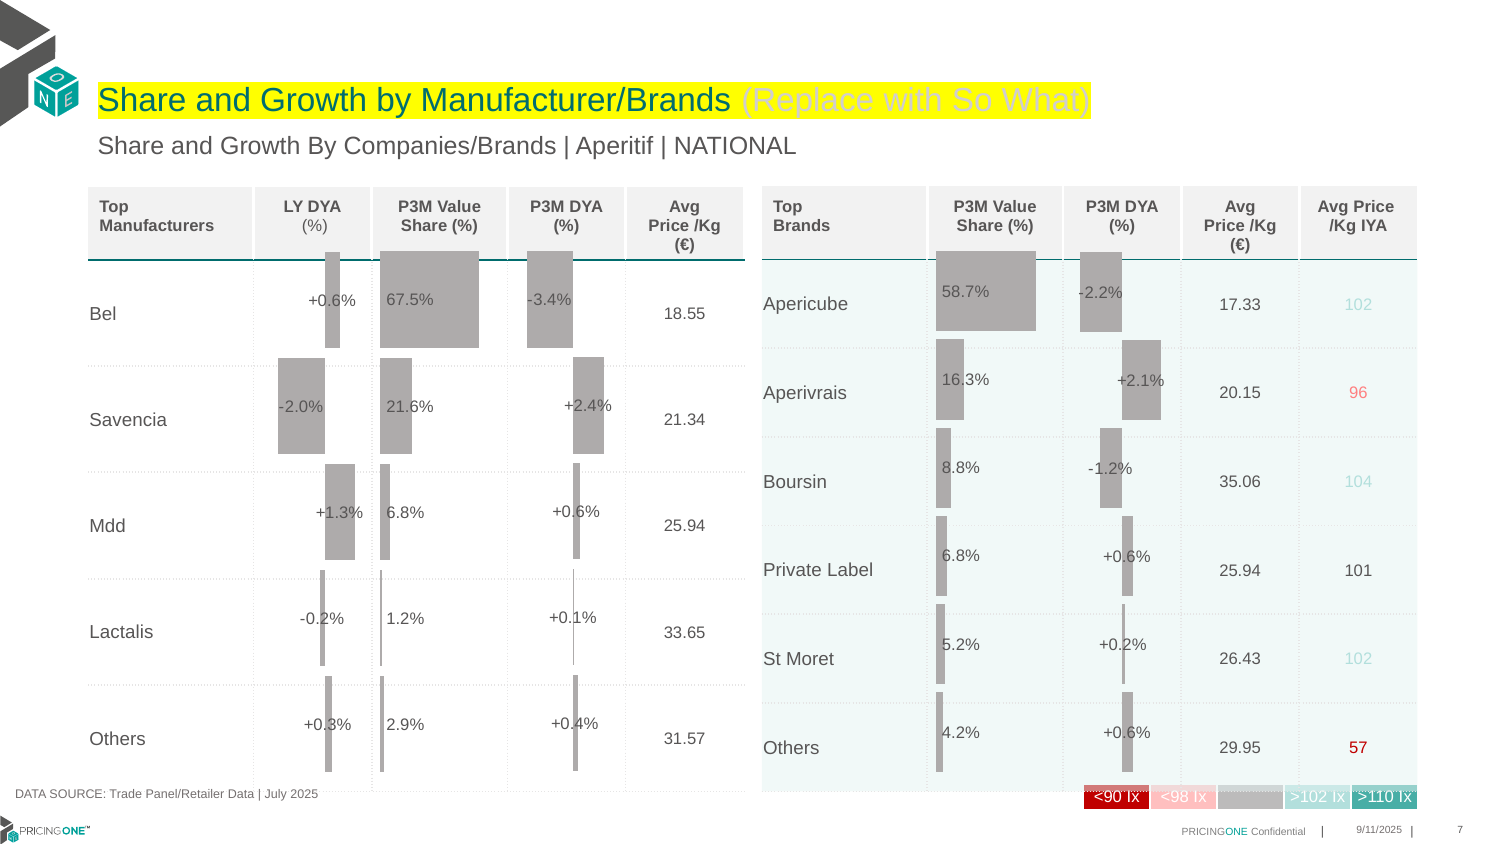

# Share and Growth by Manufacturer/Brands (Replace with So What)

Share and Growth By Companies/Brands | Aperitif | NATIONAL
| Top Brands | P3M Value Share (%) | P3M DYA (%) | Avg Price /Kg (€) | Avg Price /Kg IYA |
| --- | --- | --- | --- | --- |
| Apericube |  |  | 17.33 | 102 |
| Aperivrais |  |  | 20.15 | 96 |
| Boursin |  |  | 35.06 | 104 |
| Private Label |  |  | 25.94 | 101 |
| St Moret |  |  | 26.43 | 102 |
| Others |  |  | 29.95 | 57 |
| Top Manufacturers | LY DYA (%) | P3M Value Share (%) | P3M DYA (%) | Avg Price /Kg (€) |
| --- | --- | --- | --- | --- |
| Bel |  |  |  | 18.55 |
| Savencia |  |  |  | 21.34 |
| Mdd |  |  |  | 25.94 |
| Lactalis |  |  |  | 33.65 |
| Others |  |  |  | 31.57 |

### Chart

| Category | Share DYA P3M |
|---|---|
|  | -0.03439903130883981 |

### Chart

| Category | Value Share P3M |
|---|---|
|  | 0.67528016868896 |

### Chart

| Category | Share DYA LY |
|---|---|
|  | 0.006496352583995835 |

### Chart

| Category | Value Share |
|---|---|
|  | 0.587042502292212 |

### Chart

| Category | Share DYA |
|---|---|
|  | -0.02240660631728797 |
DATA SOURCE: Trade Panel/Retailer Data | July 2025
| <90 Ix | <98 Ix |  | >102 Ix | >110 Ix |
| --- | --- | --- | --- | --- |

9/11/2025
7